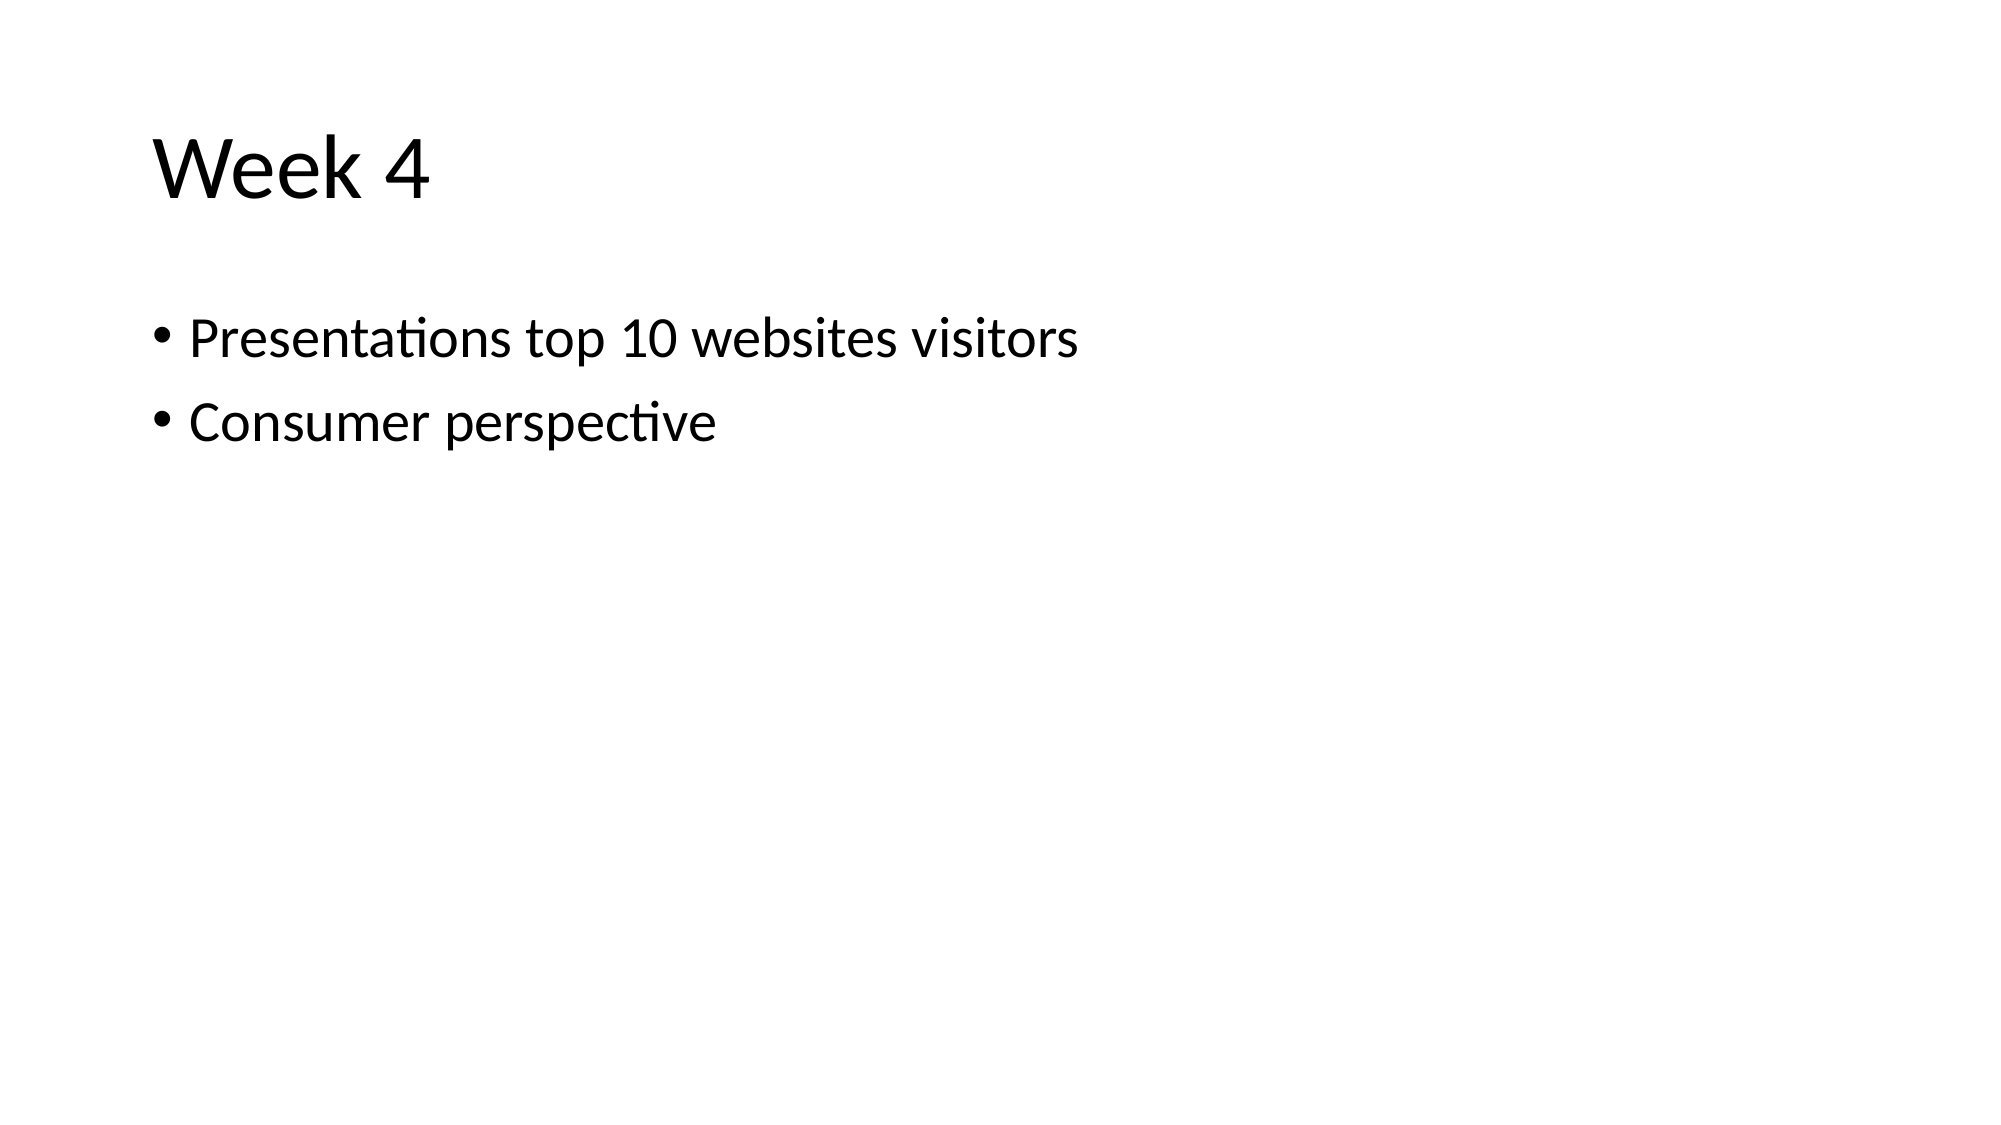

# Week 4
Presentations top 10 websites visitors
Consumer perspective